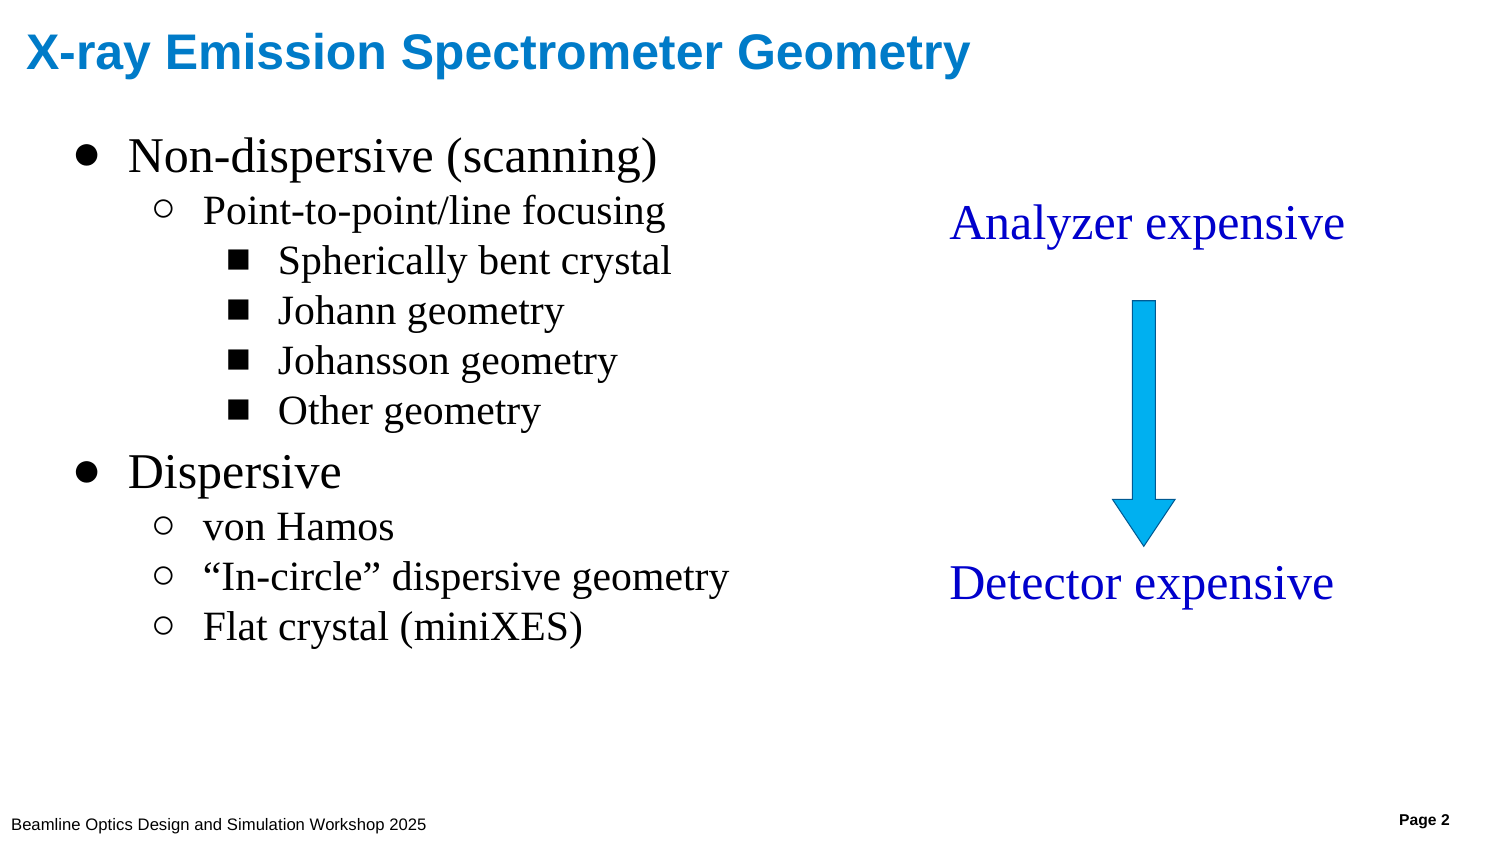

# X-ray Emission Spectrometer Geometry
Non-dispersive (scanning)
Point-to-point/line focusing
Spherically bent crystal
Johann geometry
Johansson geometry
Other geometry
Dispersive
von Hamos
“In-circle” dispersive geometry
Flat crystal (miniXES)
Analyzer expensive

Detector expensive

Beamline Optics Design and Simulation Workshop 2025